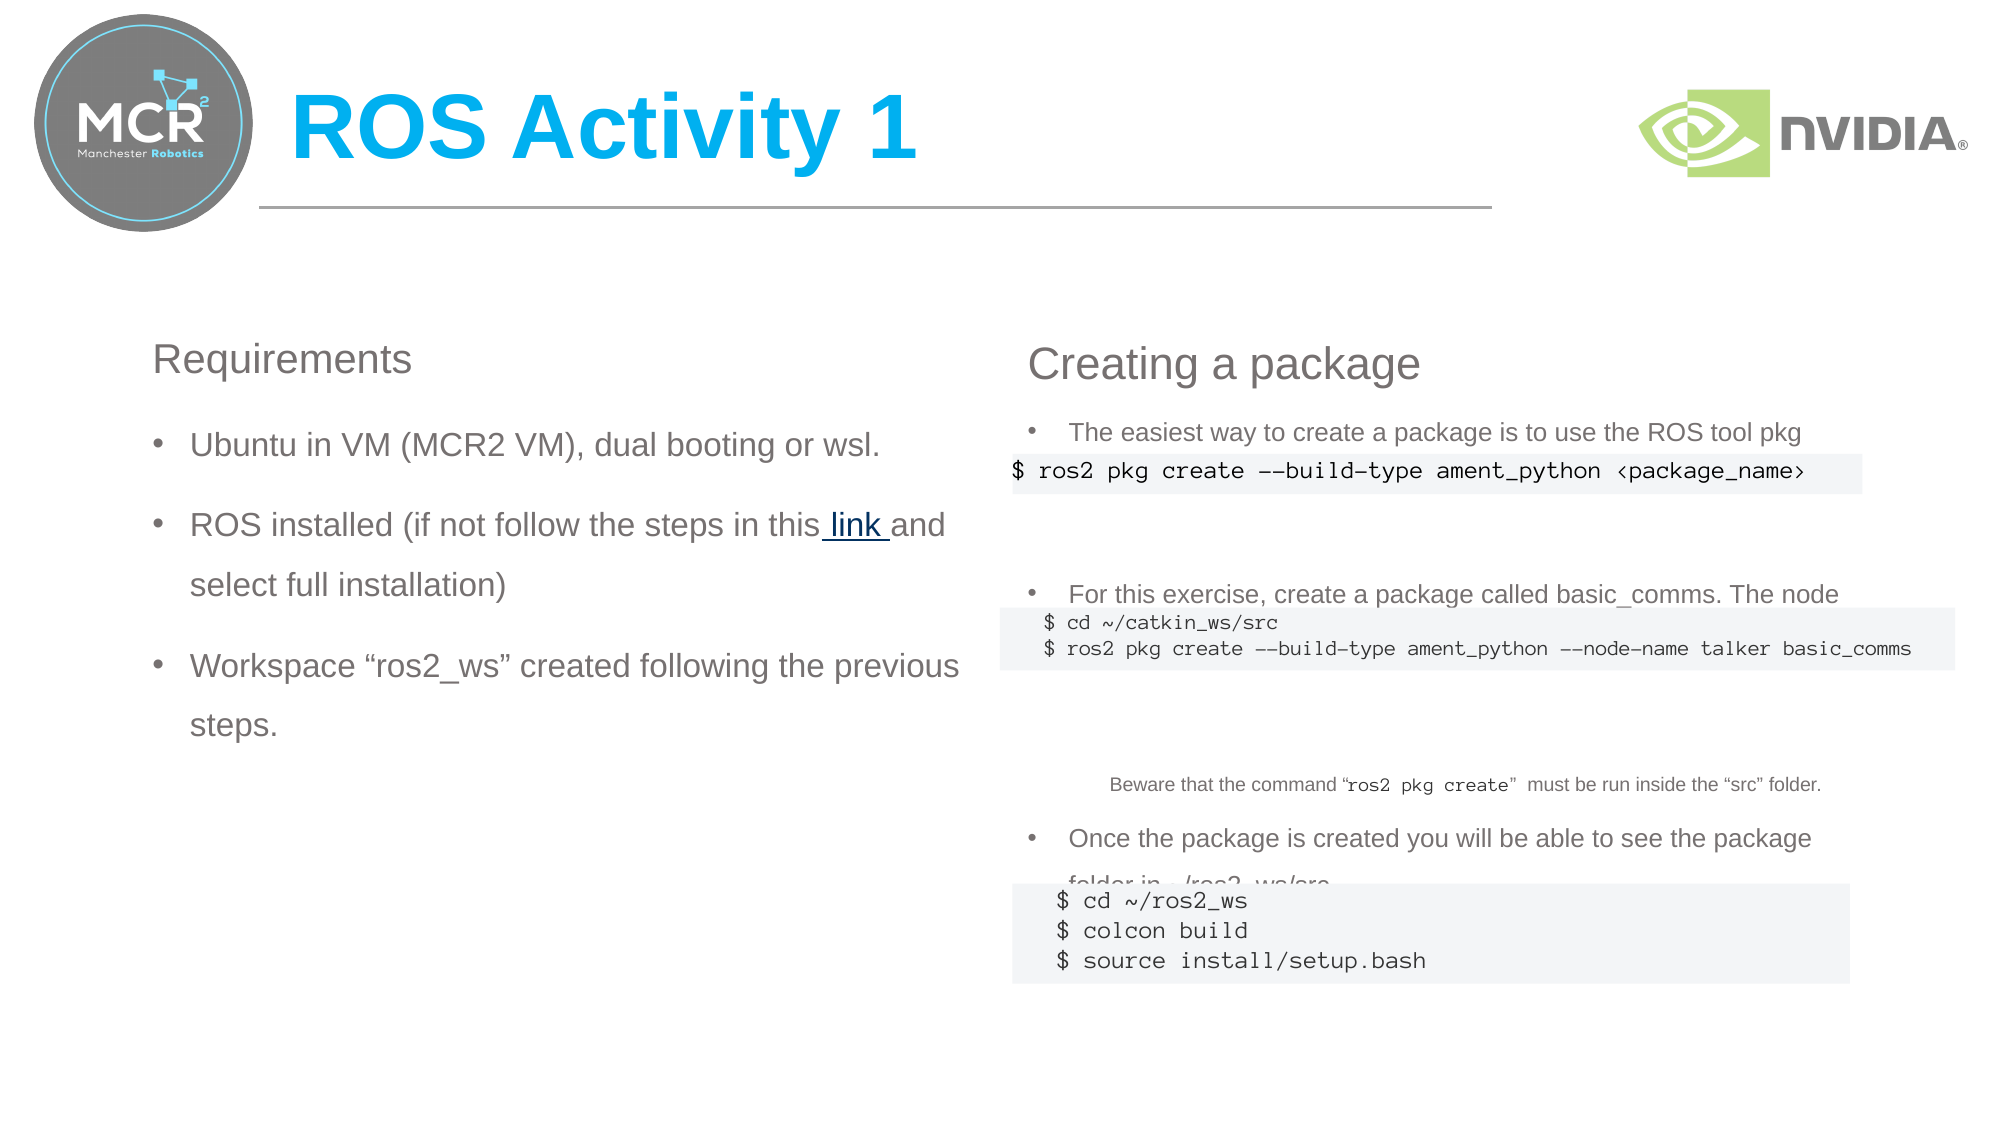

# ROS Activity 1
Requirements
Ubuntu in VM (MCR2 VM), dual booting or wsl.
ROS installed (if not follow the steps in this link and select full installation)
Workspace “ros2_ws” created following the previous steps.

Creating a package
The easiest way to create a package is to use the ROS tool pkg create.

For this exercise, create a package called basic_comms. The node name should be talker. Open a terminal and type the following

Beware that the command “ros2 pkg create”  must be run inside the “src” folder.
Once the package is created you will be able to see the package folder in ~/ros2_ws/src.
Build the package you just created and add it to your environment
$ ros2 pkg create --build-type ament_python <package_name>
$ cd ~/catkin_ws/src
$ ros2 pkg create --build-type ament_python --node-name talker basic_comms
$ cd ~/ros2_ws
$ colcon build
$ source install/setup.bash